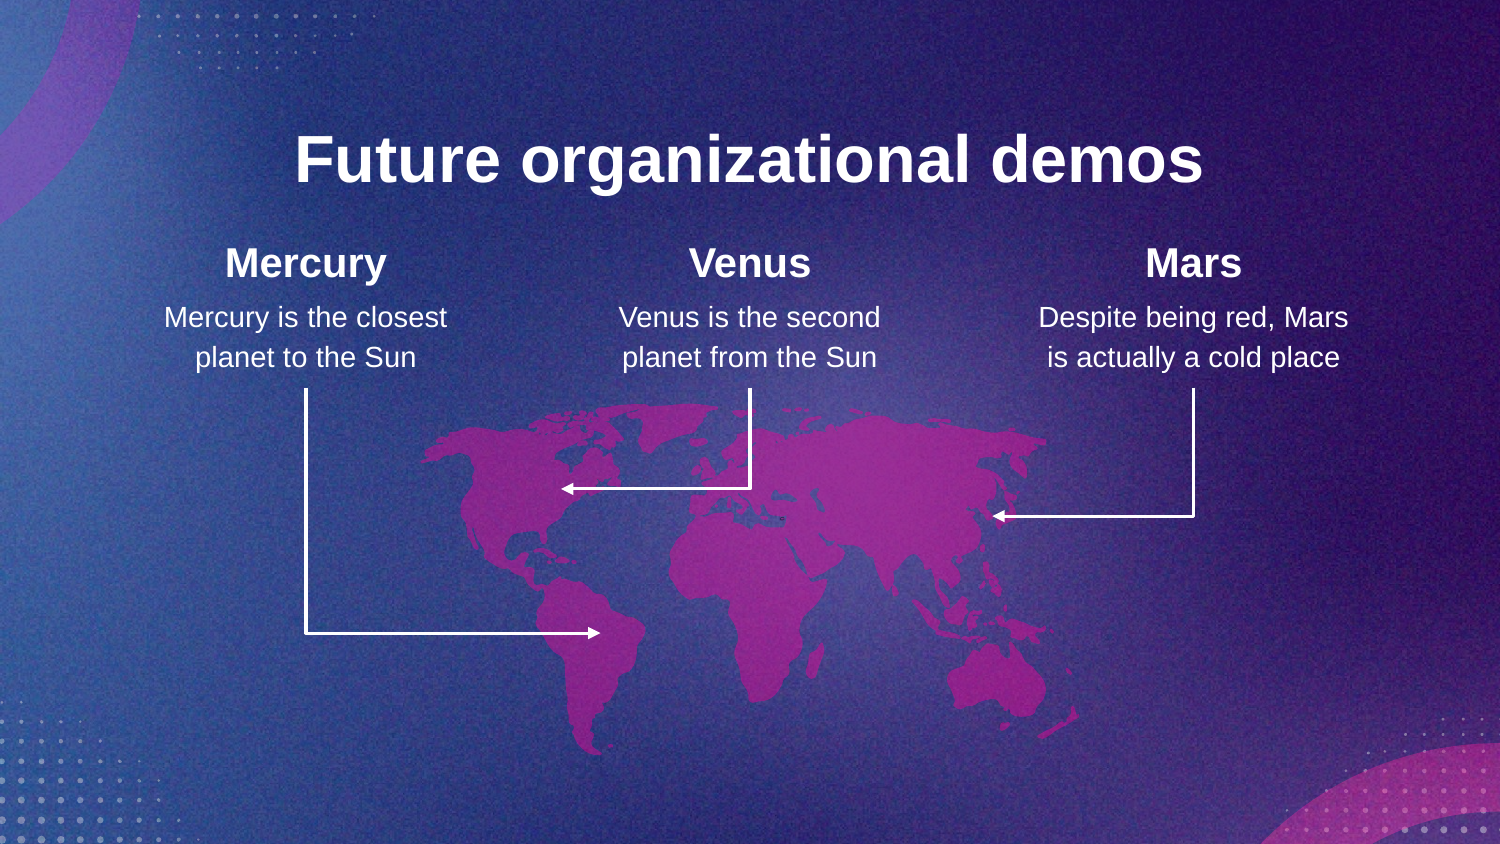

# Future organizational demos
Mercury
Venus
Mars
Mercury is the closest planet to the Sun
Venus is the second planet from the Sun
Despite being red, Mars is actually a cold place